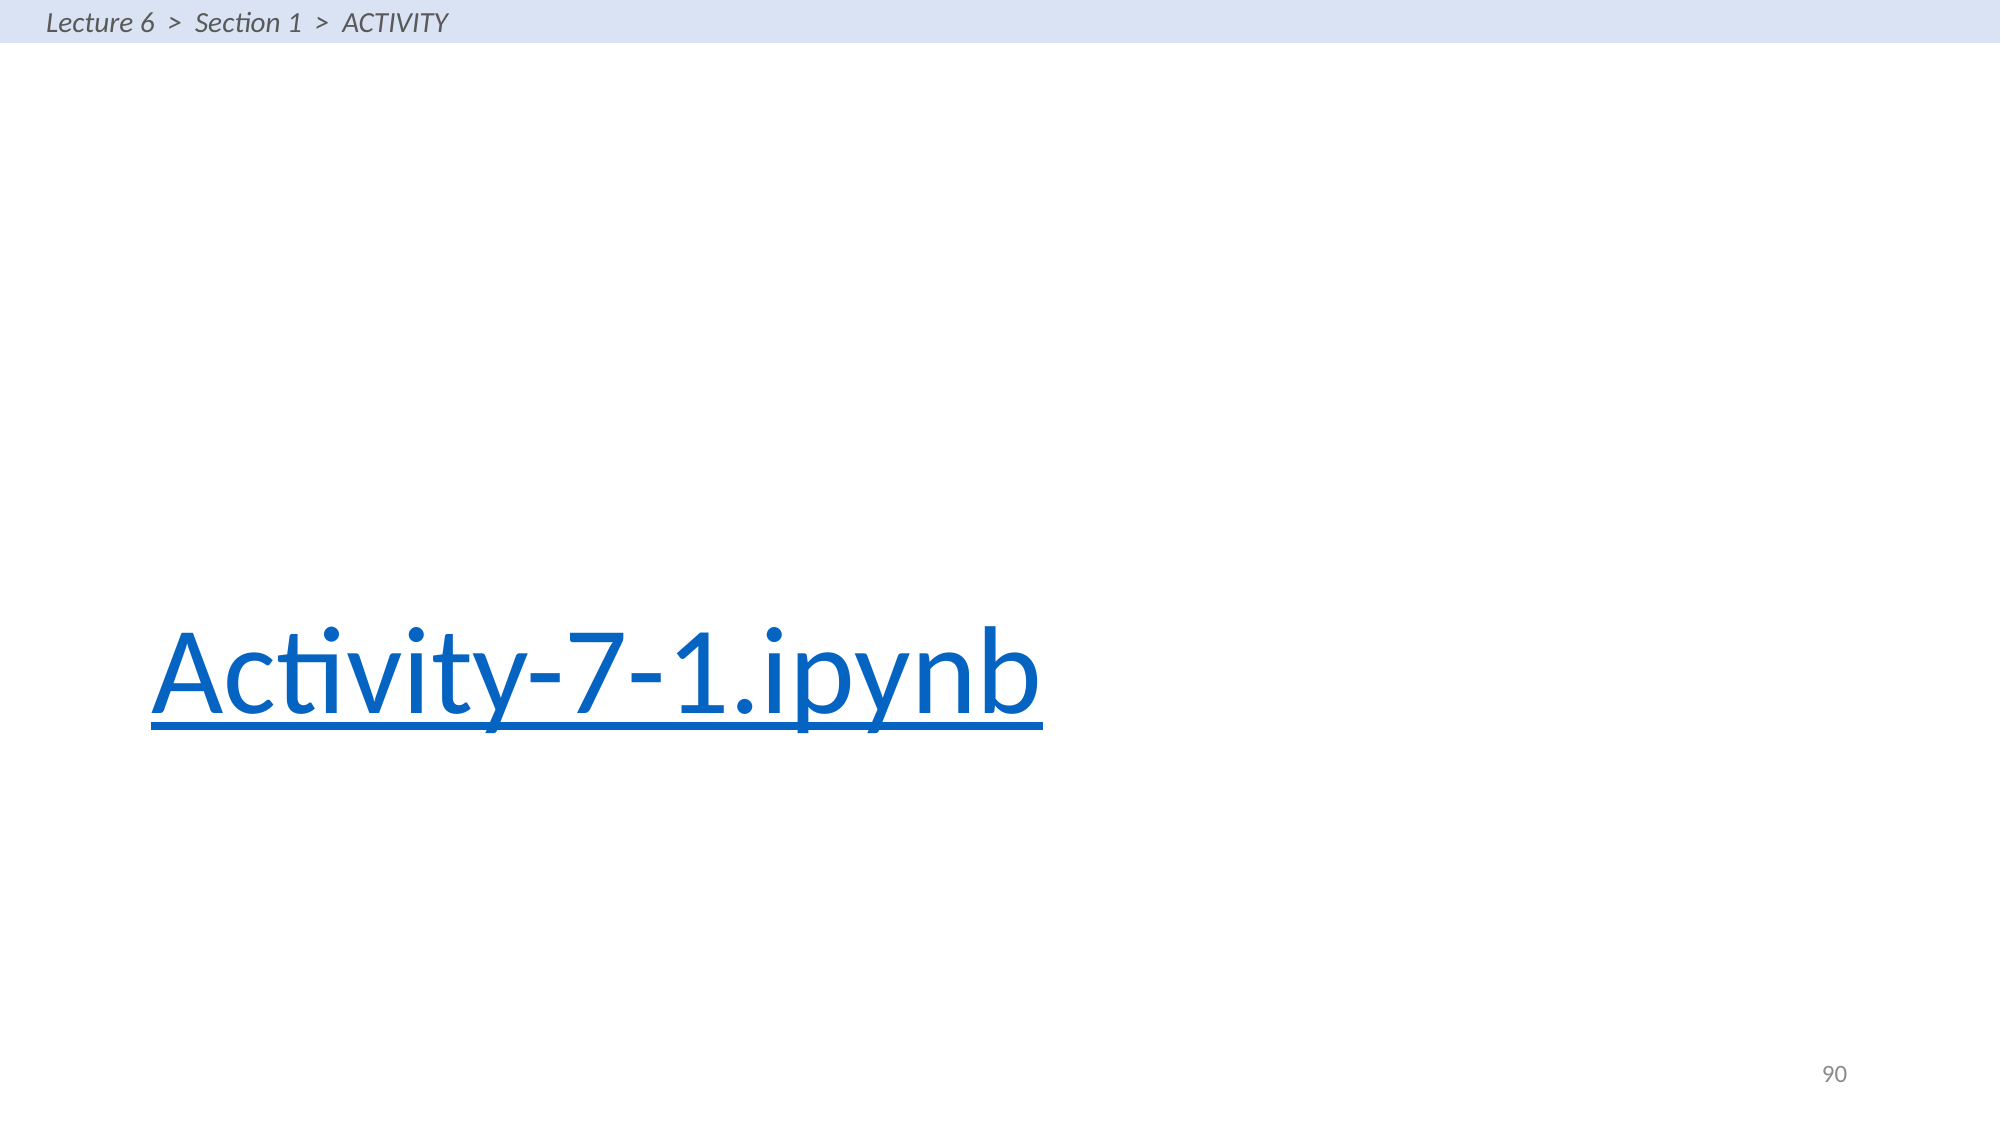

Lecture 6  >  Section 1  >  ACTIVITY
# Activity-7-1.ipynb
90